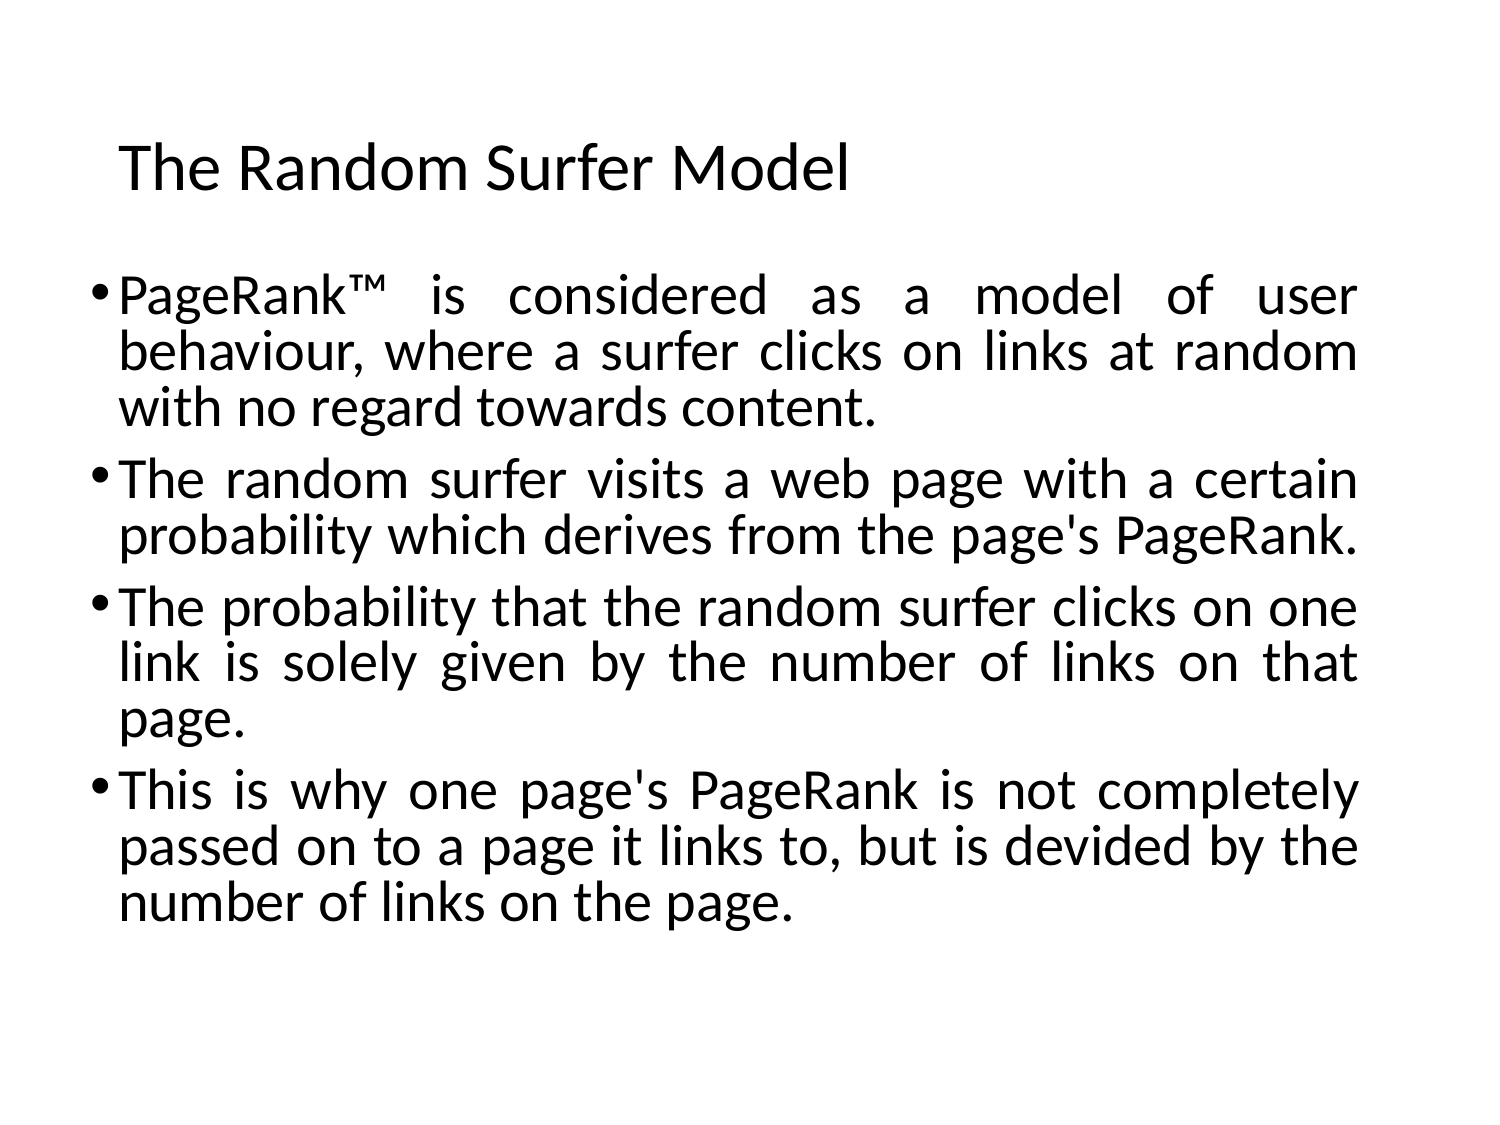

# The Random Surfer Model
PageRank™ is considered as a model of user behaviour, where a surfer clicks on links at random with no regard towards content.
The random surfer visits a web page with a certain probability which derives from the page's PageRank.
The probability that the random surfer clicks on one link is solely given by the number of links on that page.
This is why one page's PageRank is not completely passed on to a page it links to, but is devided by the number of links on the page.